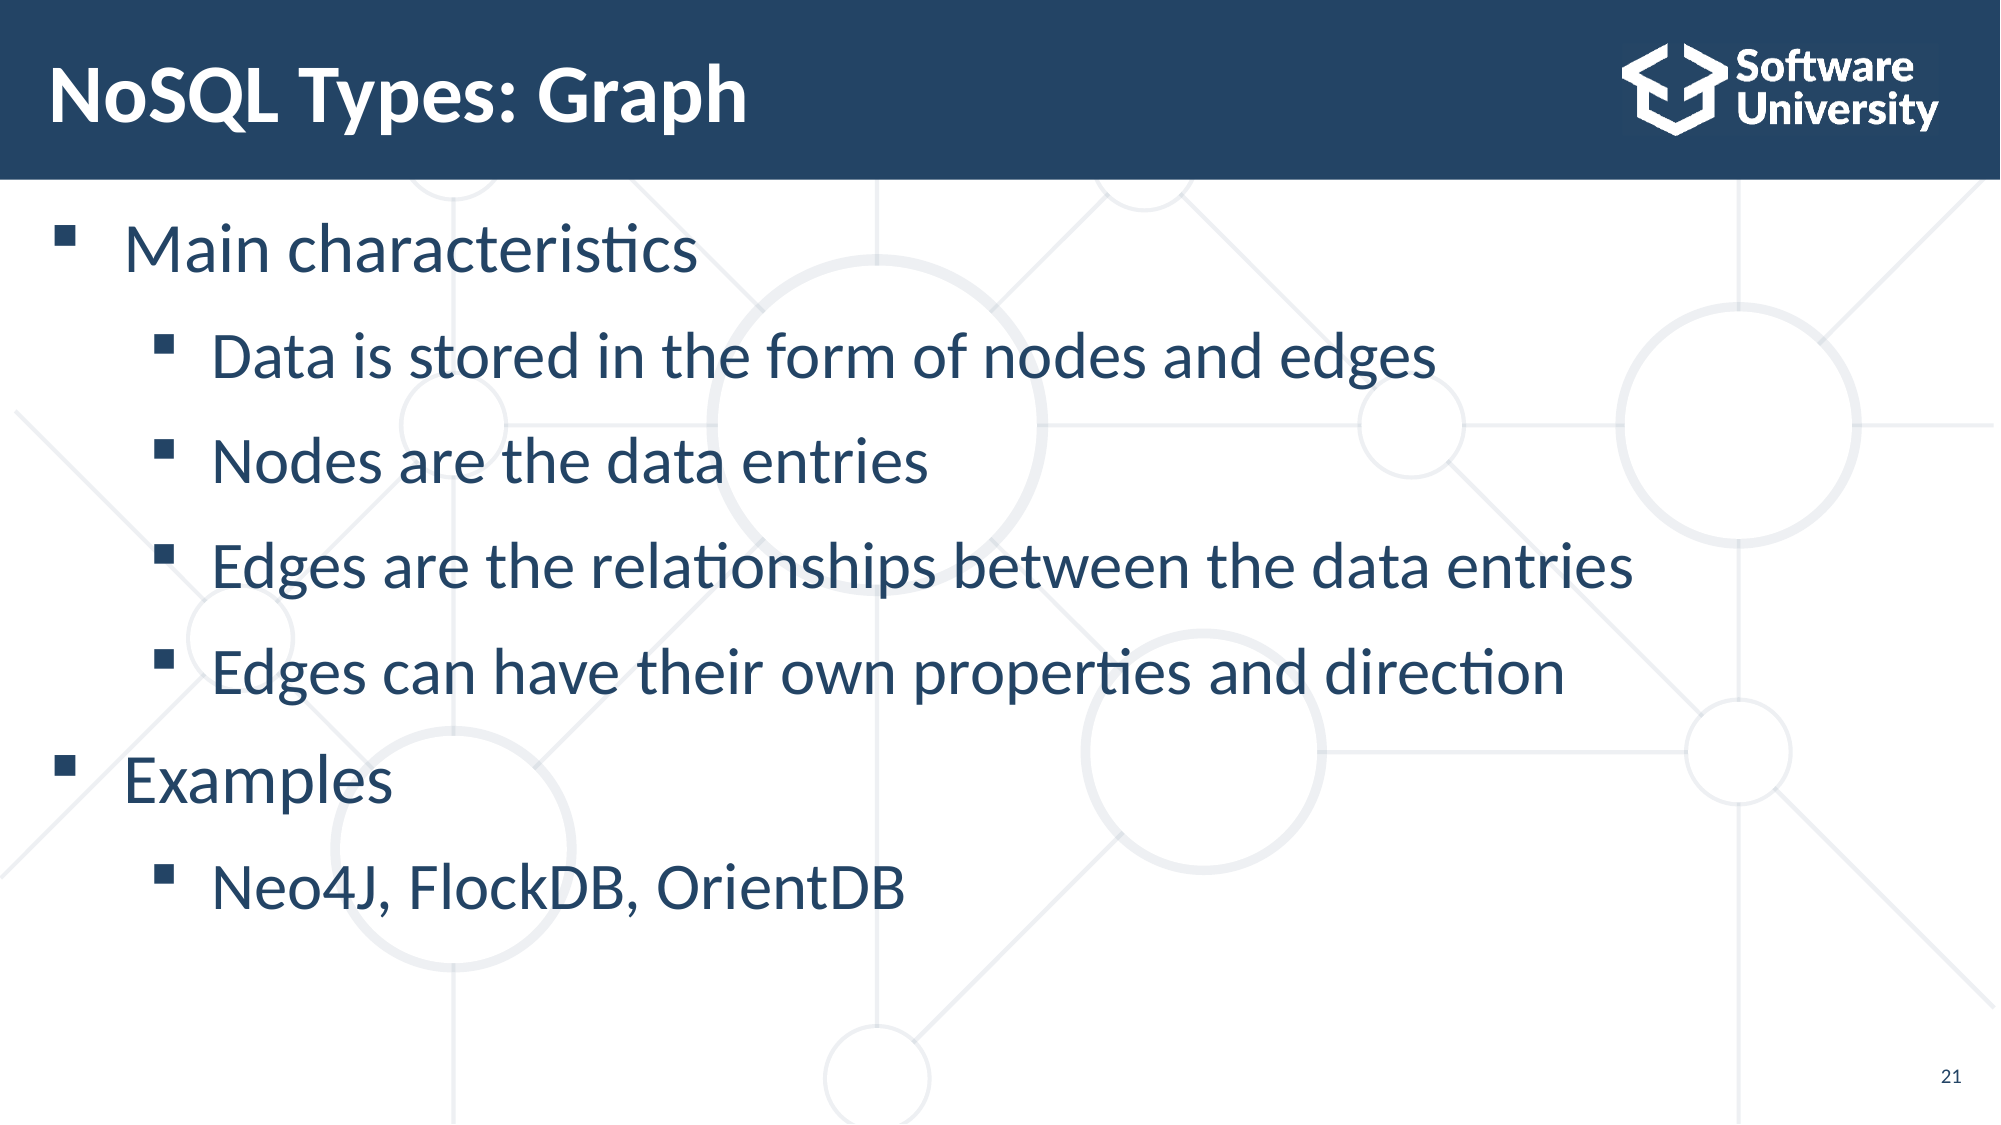

# NoSQL Types: Graph
Main characteristics
Data is stored in the form of nodes and edges
Nodes are the data entries
Edges are the relationships between the data entries
Edges can have their own properties and direction
Examples
Neo4J, FlockDB, OrientDB
21